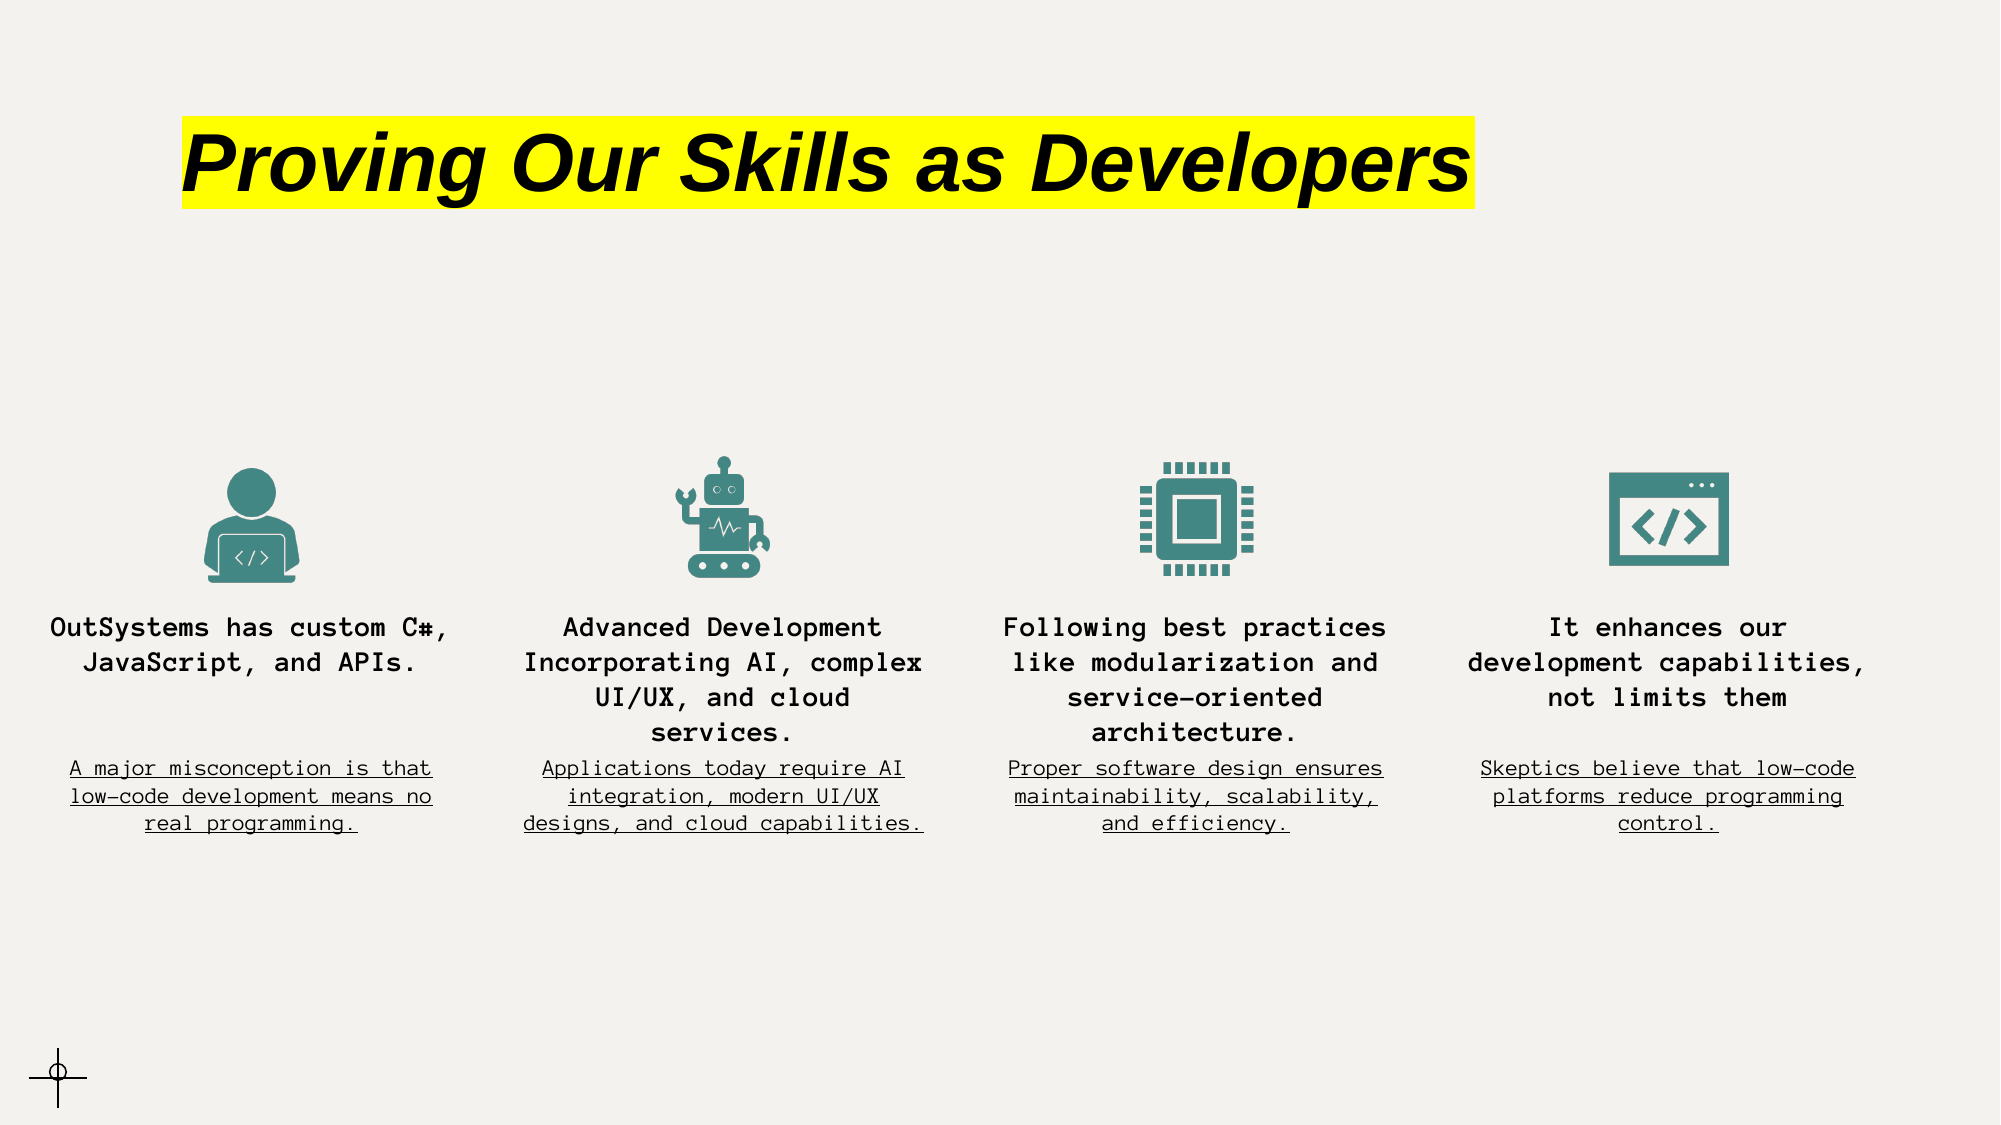

# Proving Our Skills as Developers
OutSystems has custom C#, JavaScript, and APIs.
A major misconception is that low-code development means no real programming.
Advanced Development Incorporating AI, complex UI/UX, and cloud services.
Applications today require AI integration, modern UI/UX designs, and cloud capabilities.
Following best practices like modularization and service-oriented architecture.
Proper software design ensures maintainability, scalability, and efficiency.
It enhances our development capabilities, not limits them
Skeptics believe that low-code platforms reduce programming control.